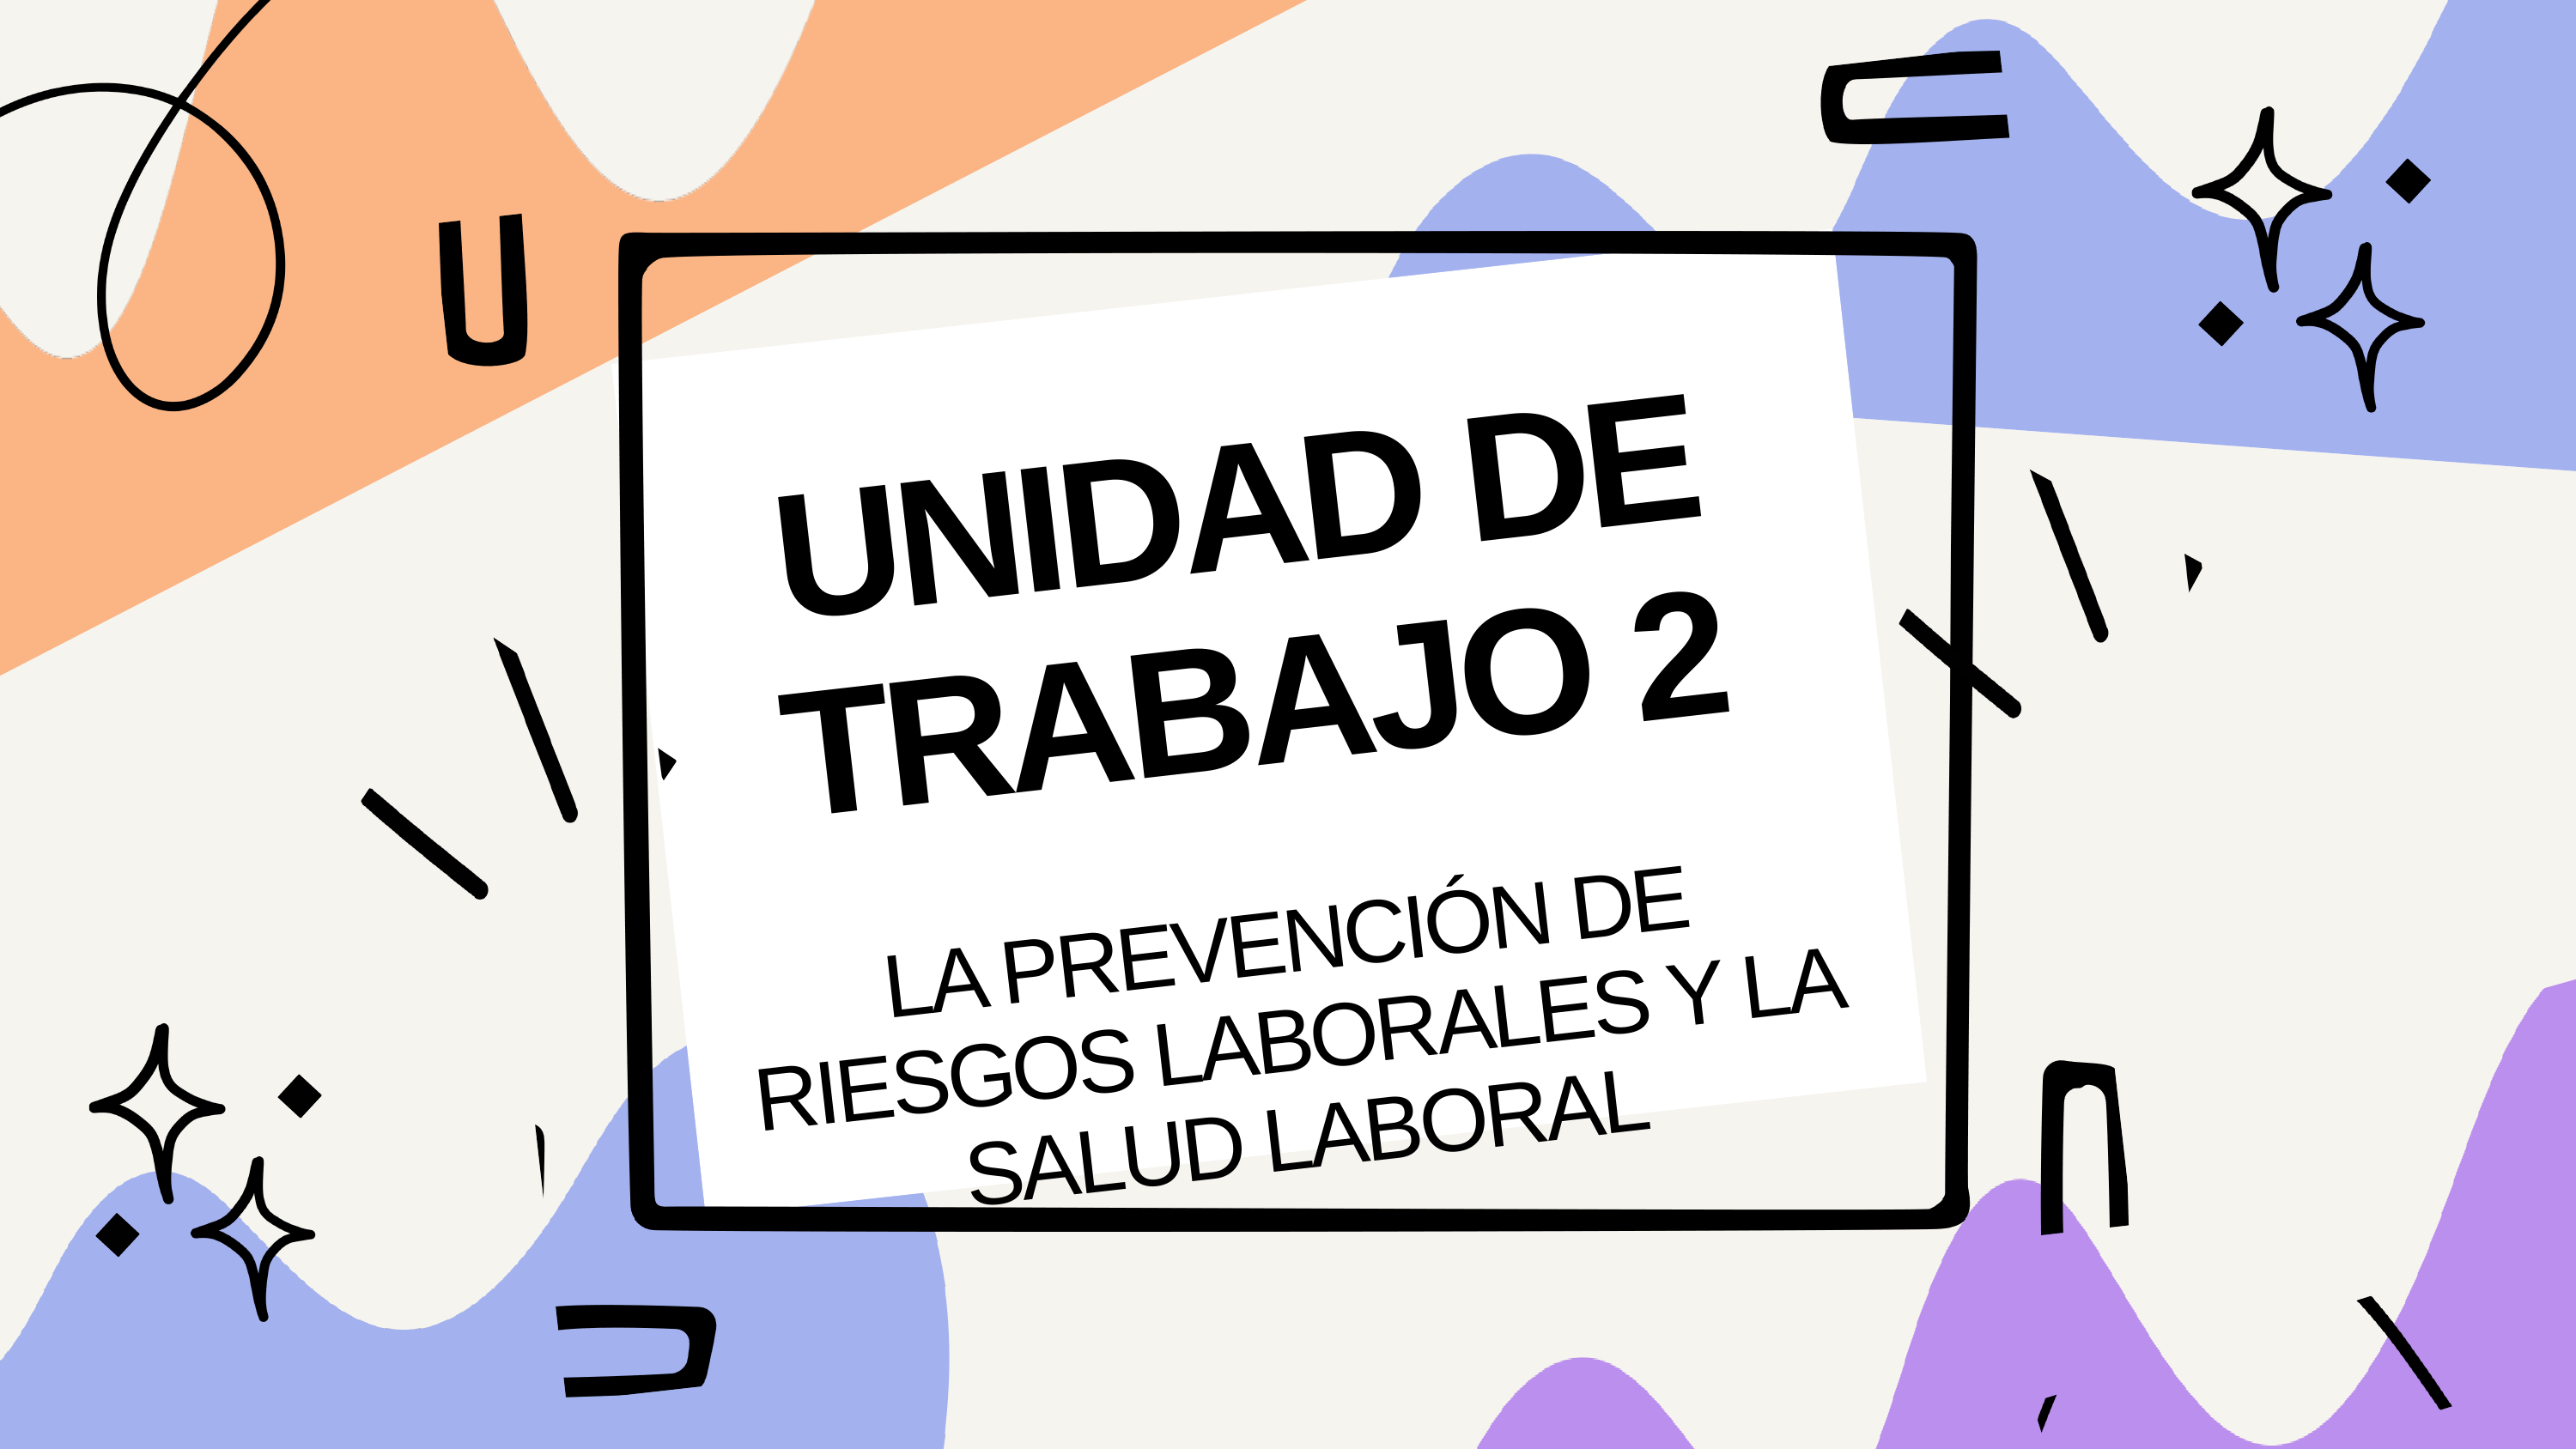

UNIDAD DE TRABAJO 2

LA PREVENCIÓN DE RIESGOS LABORALES Y LA SALUD LABORAL